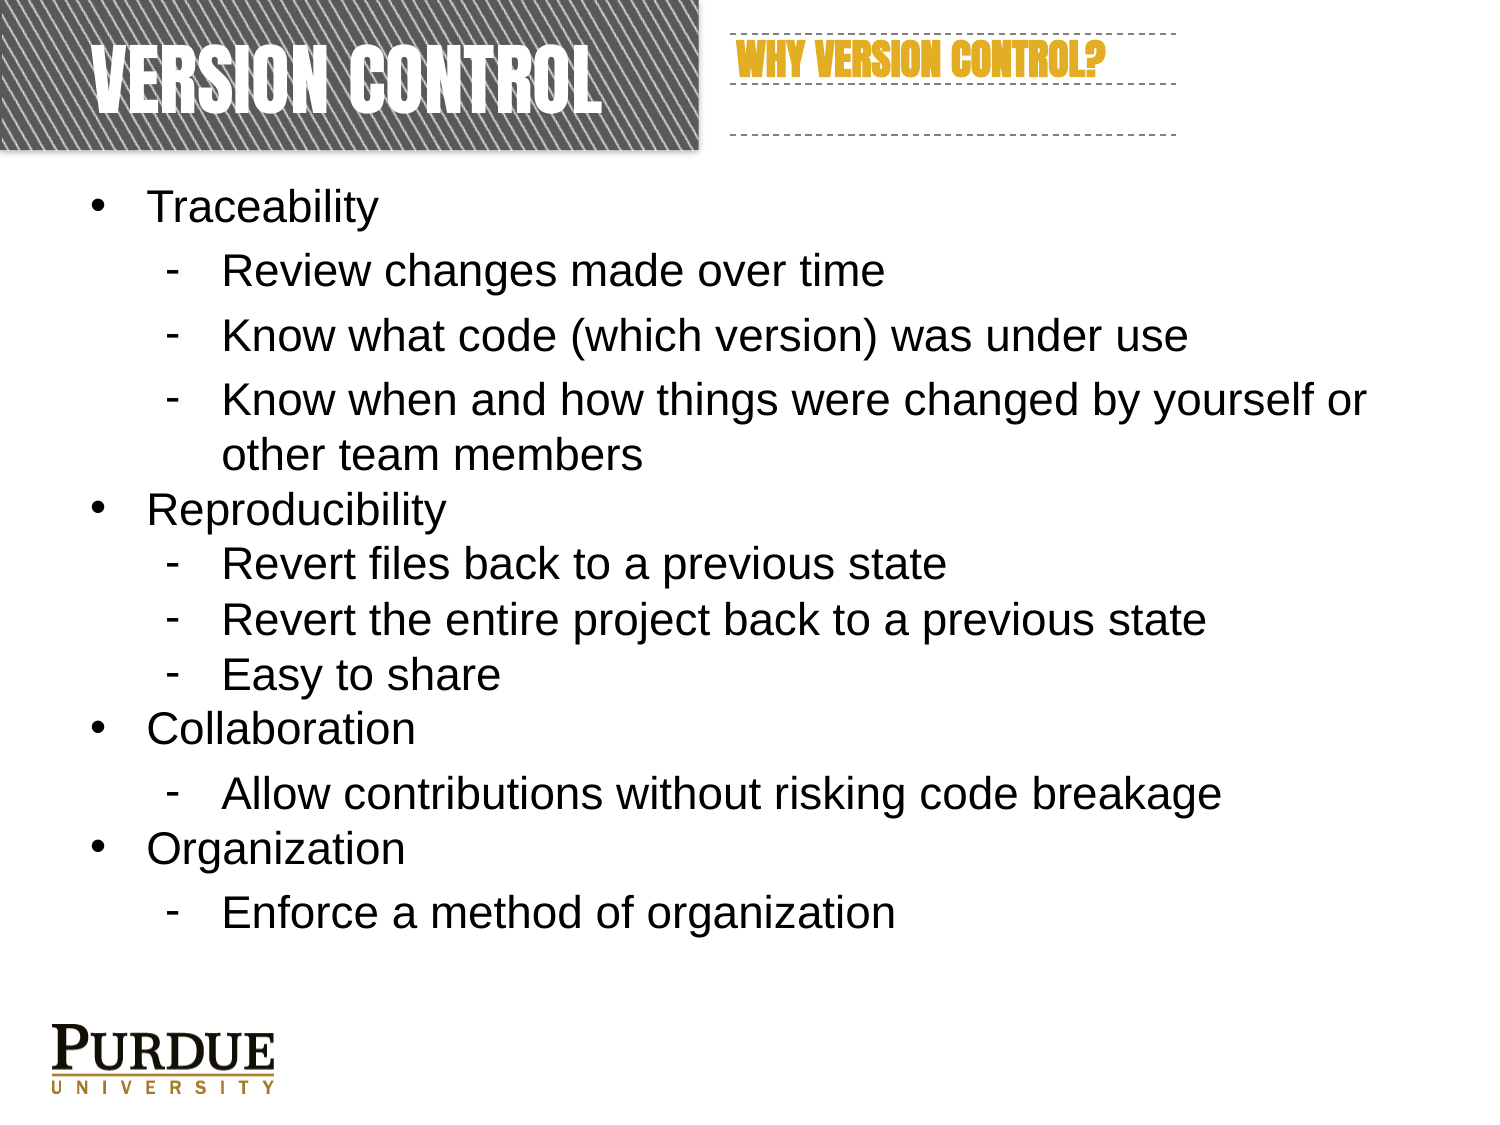

# Version control
Why version control?

Traceability
Review changes made over time
Know what code (which version) was under use
Know when and how things were changed by yourself or other team members
Reproducibility
Revert files back to a previous state
Revert the entire project back to a previous state
Easy to share
Collaboration
Allow contributions without risking code breakage
Organization
Enforce a method of organization